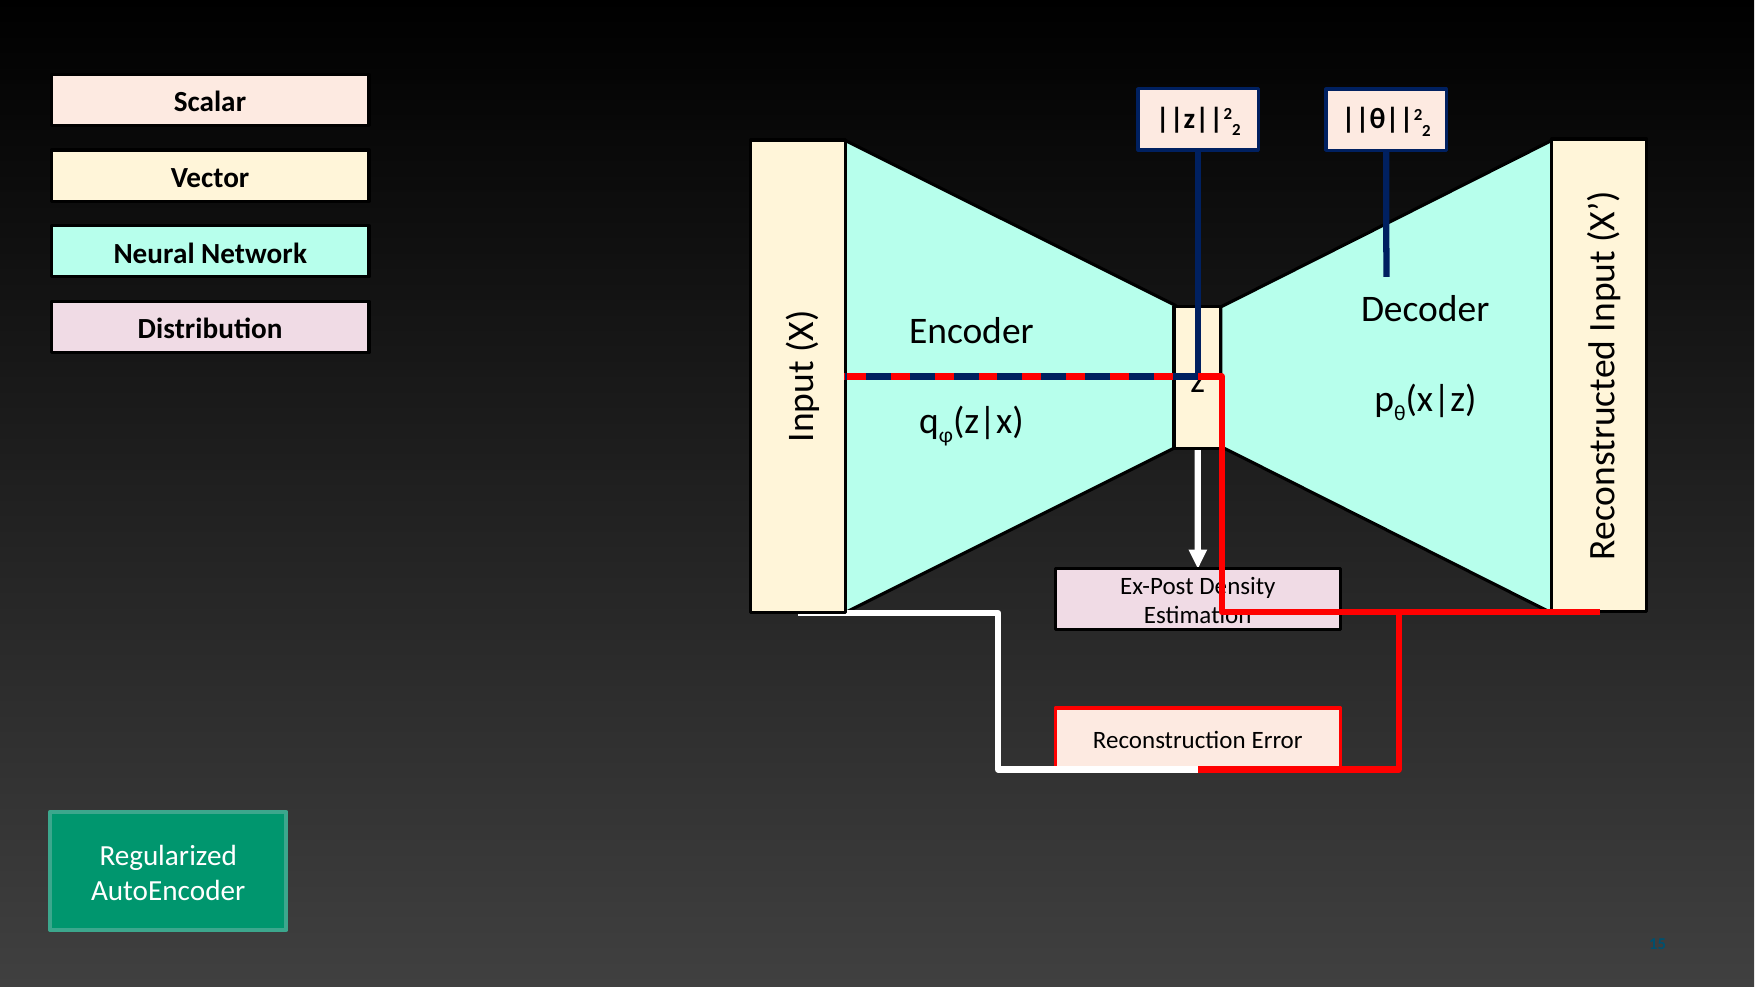

Scalar
Vector
Neural Network
Distribution
||z||22
||θ||22
Reconstructed Input (X’)
Input (X)
Encoder

qφ(z|x)
Decoder

pθ(x|z)

z
Reconstruction Error
Ex-Post Density Estimation
Regularized AutoEncoder
15